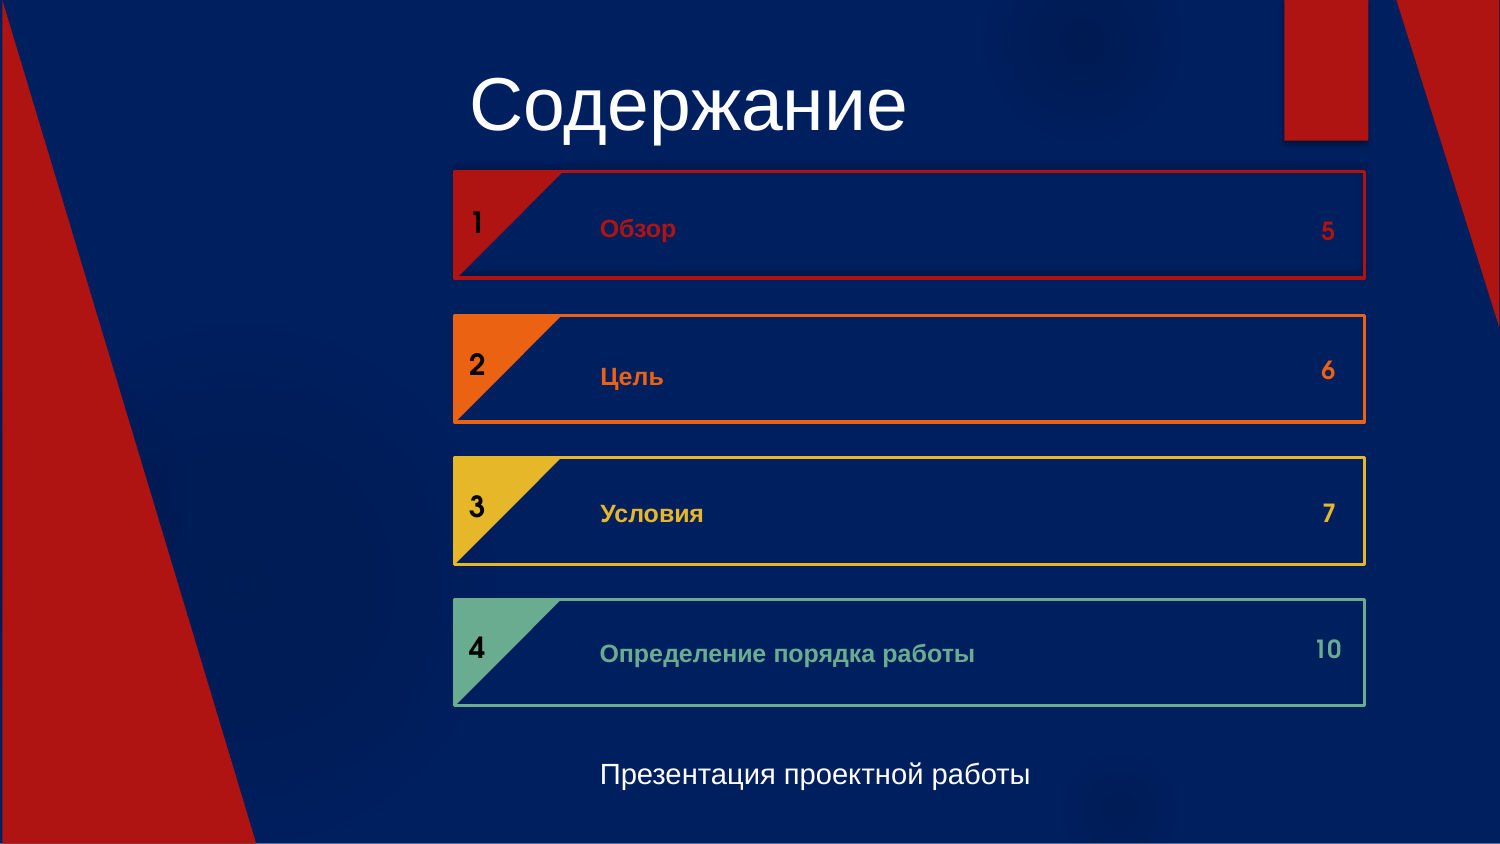

# Содержание

1
Обзор
5

2
6

Цель

3
Условия
7

4
10
Определение порядка работы

Презентация проектной работы